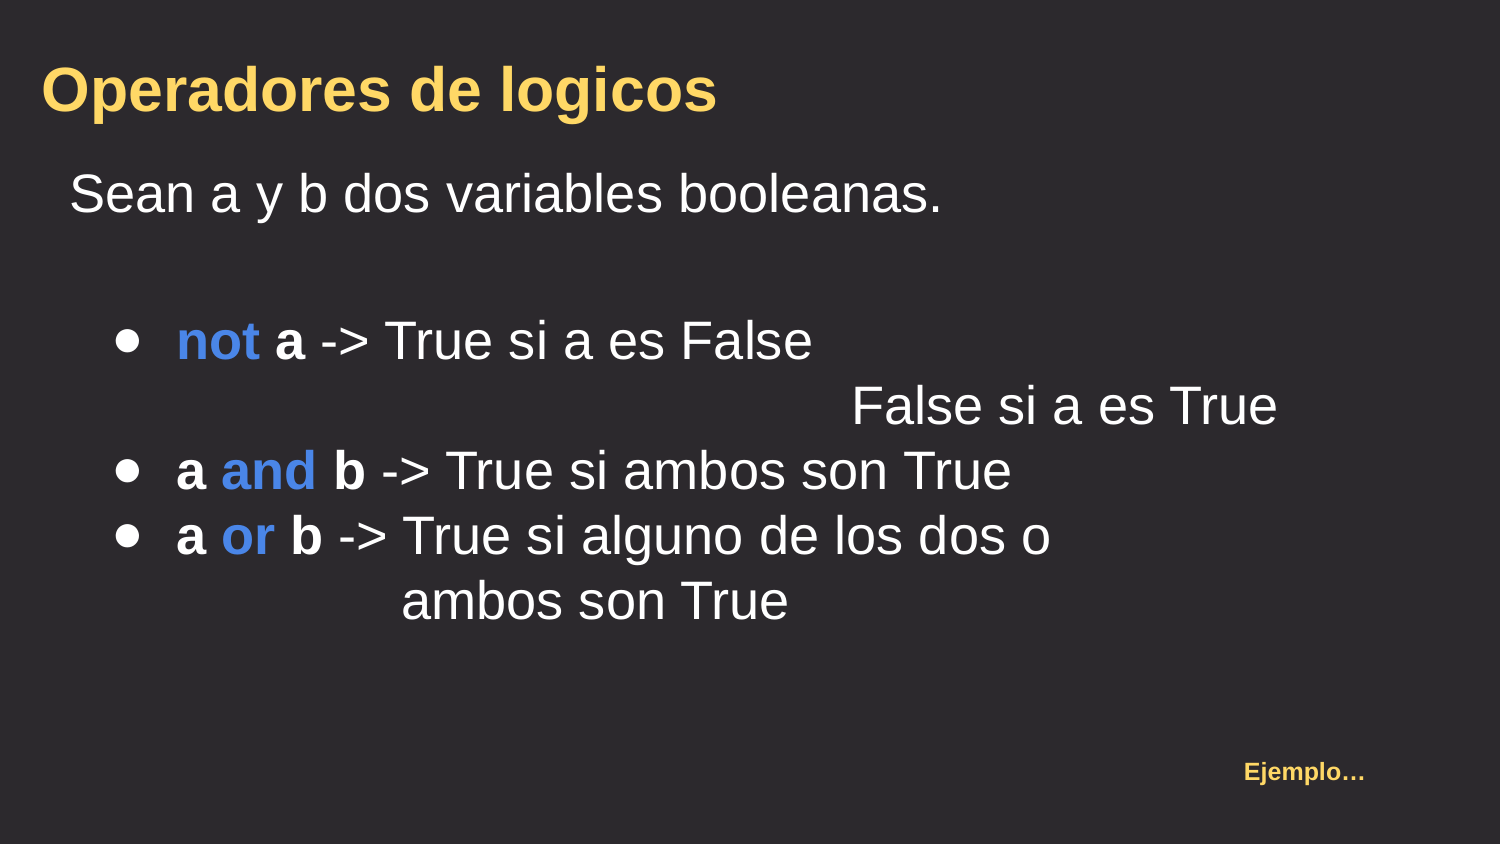

# Operadores de logicos
Sean a y b dos variables booleanas.
not a -> True si a es False
					False si a es True
a and b -> True si ambos son True
a or b -> True si alguno de los dos o
     ambos son True
Ejemplo…